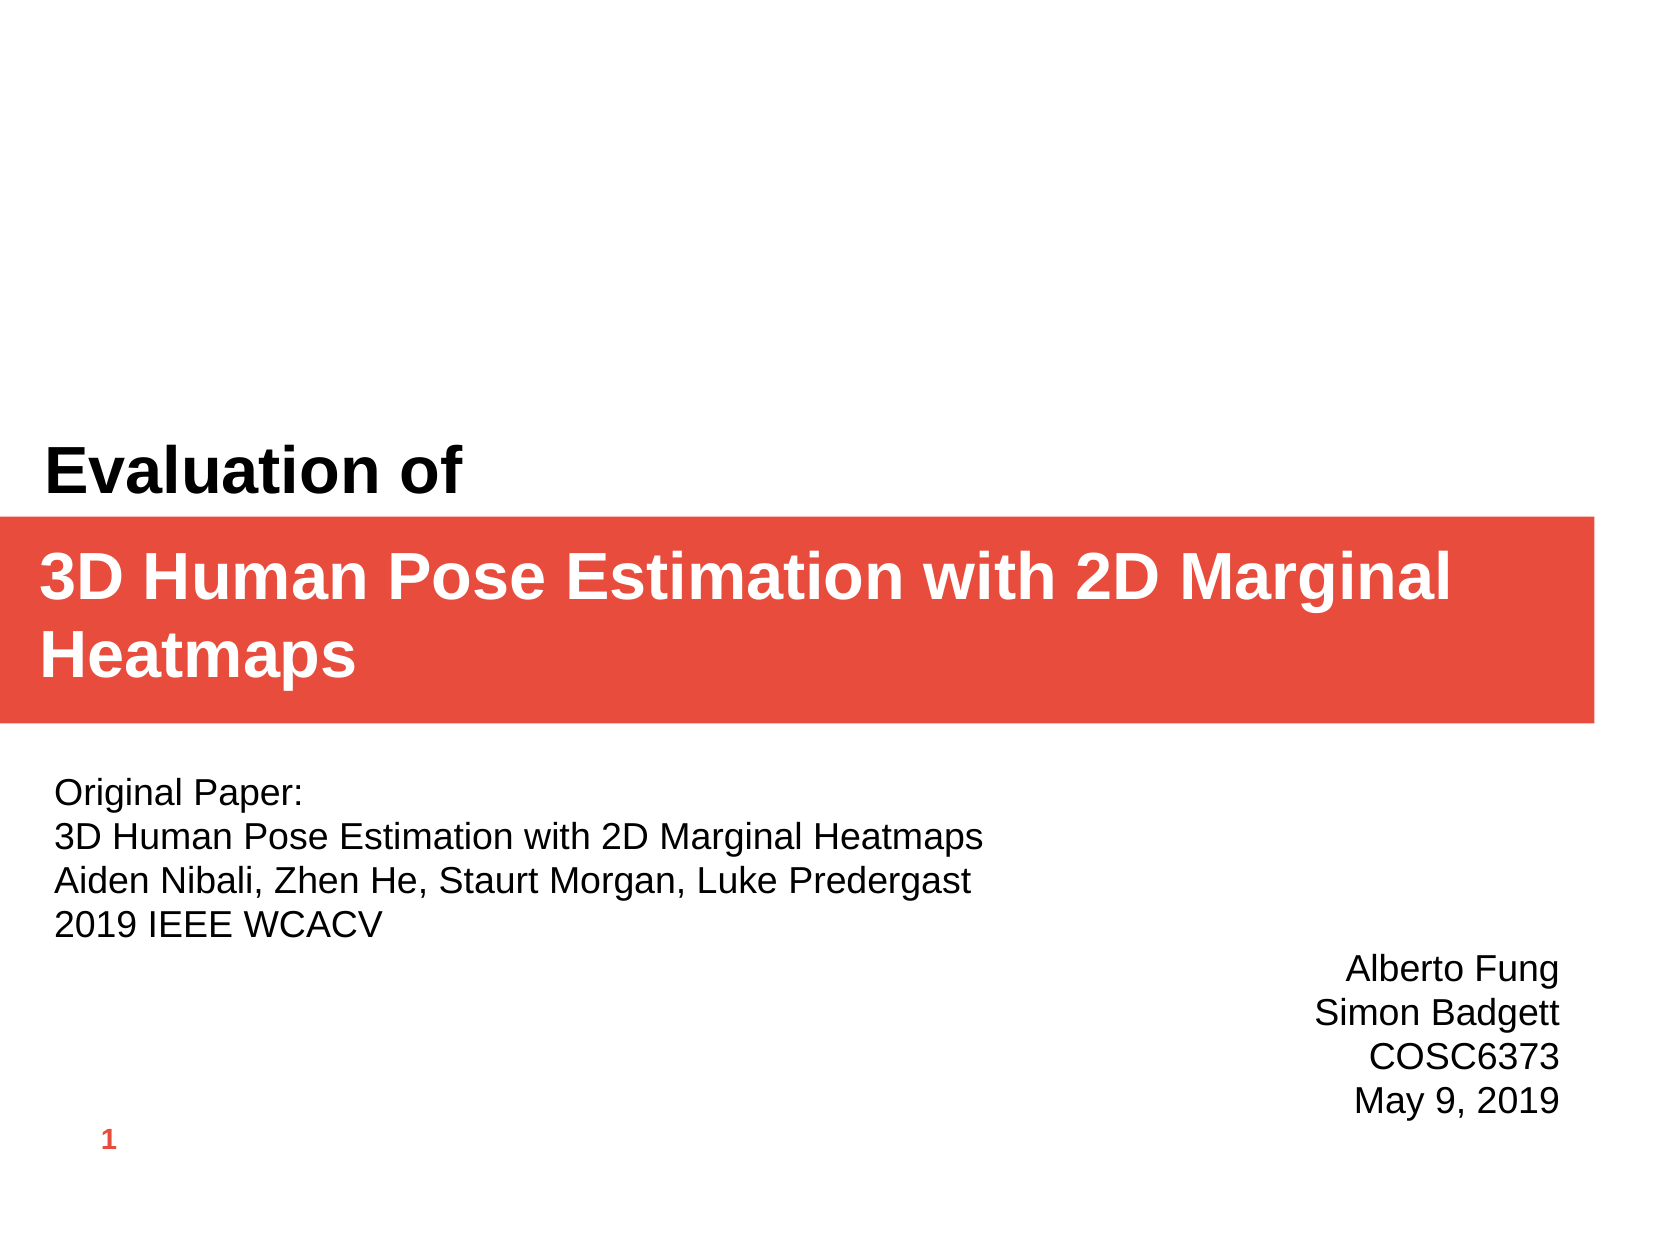

Evaluation of
3D Human Pose Estimation with 2D Marginal Heatmaps
Original Paper:
3D Human Pose Estimation with 2D Marginal Heatmaps
Aiden Nibali, Zhen He, Staurt Morgan, Luke Predergast
2019 IEEE WCACV
Alberto Fung
Simon Badgett
COSC6373
May 9, 2019

1